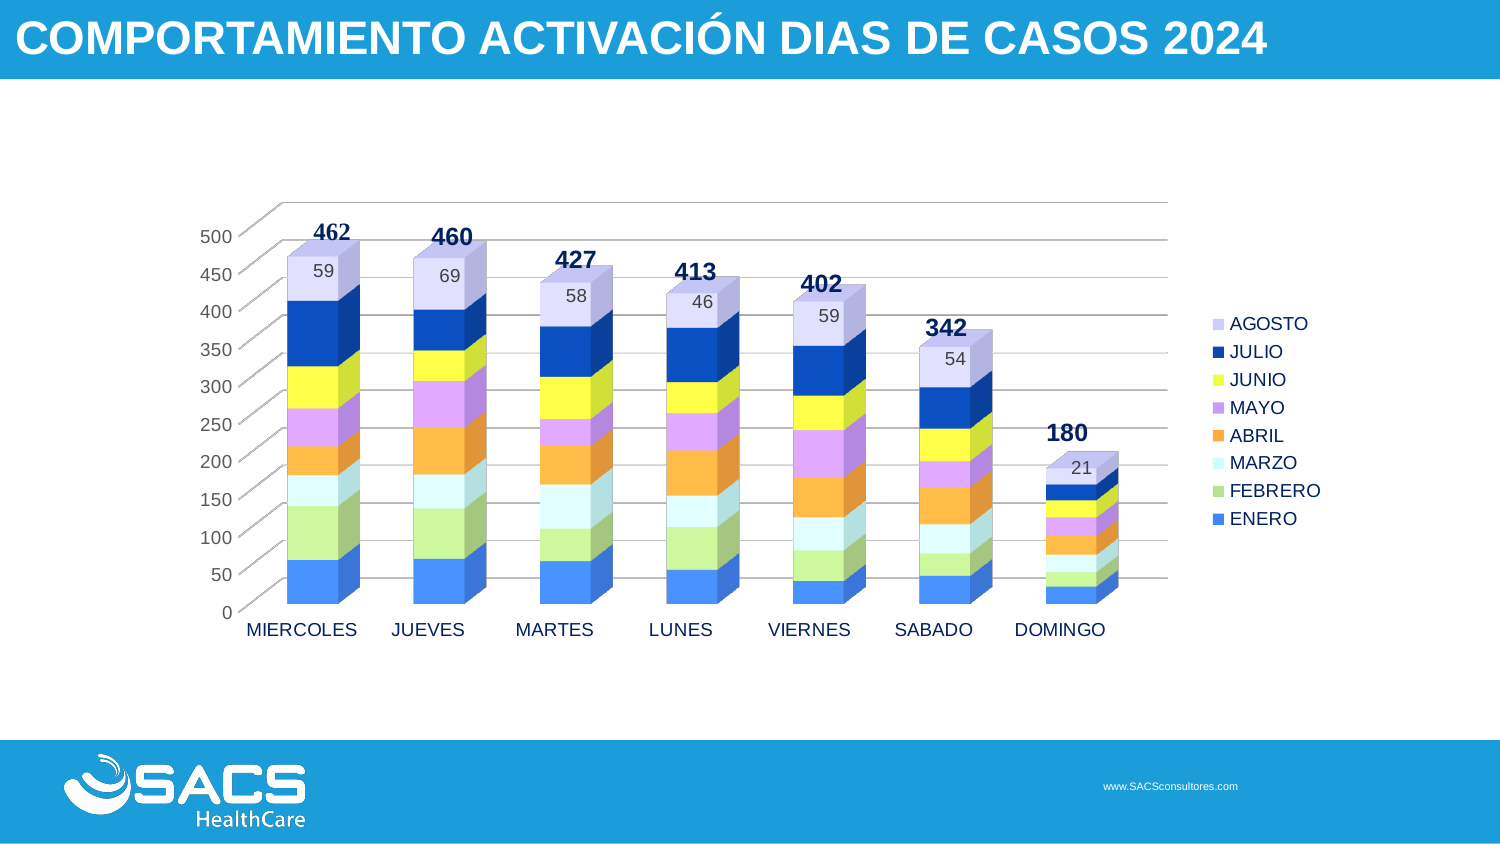

COMPORTAMIENTO ACTIVACIÓN DIAS DE CASOS 2024

[unsupported chart]